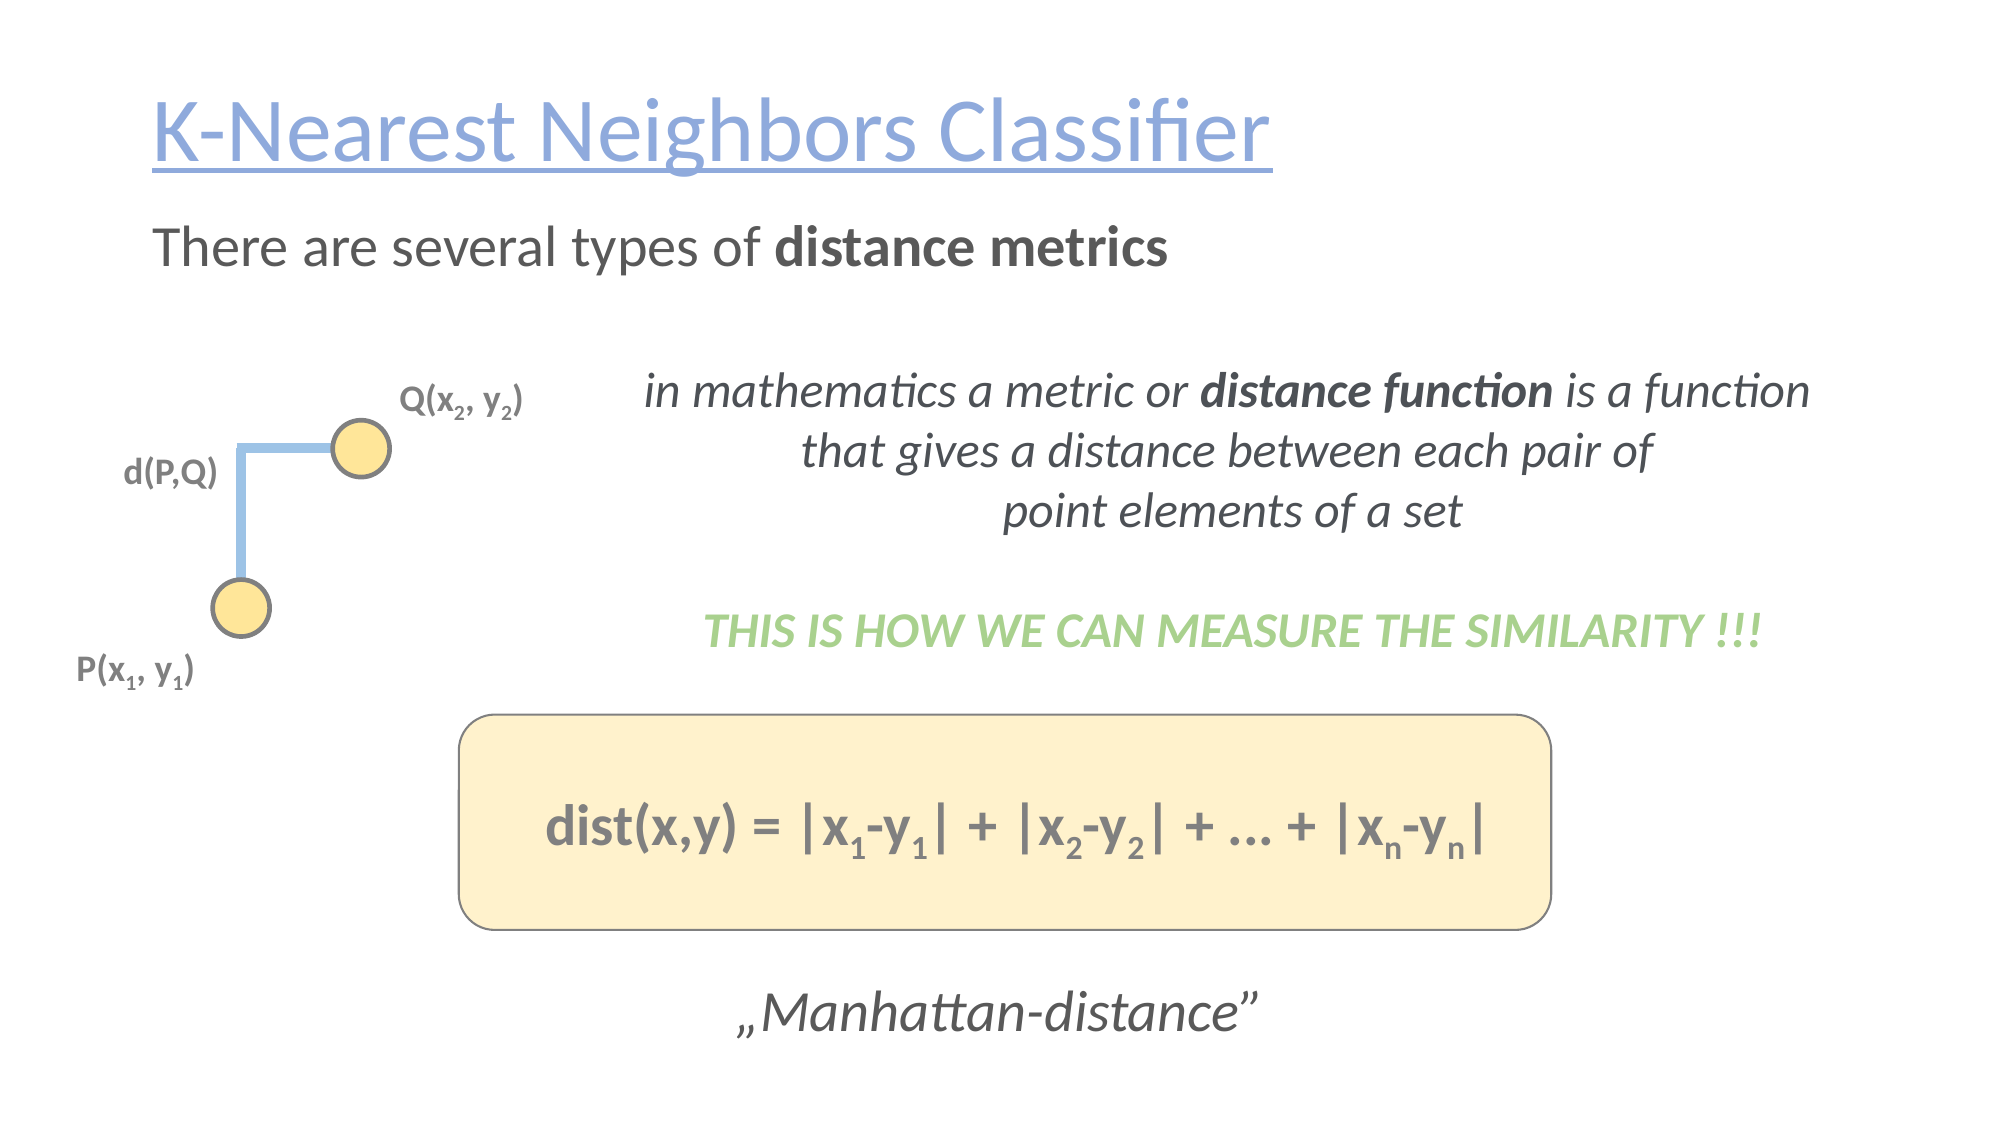

# K-Nearest Neighbors Classifier
There are several types of distance metrics
in mathematics a metric or distance function is a function
that gives a distance between each pair of
point elements of a set

THIS IS HOW WE CAN MEASURE THE SIMILARITY !!!
Q(x2, y2)

d(P,Q)

P(x1, y1)

dist(x,y) = |x1-y1| + |x2-y2| + ... + |xn-yn|
„Manhattan-distance”